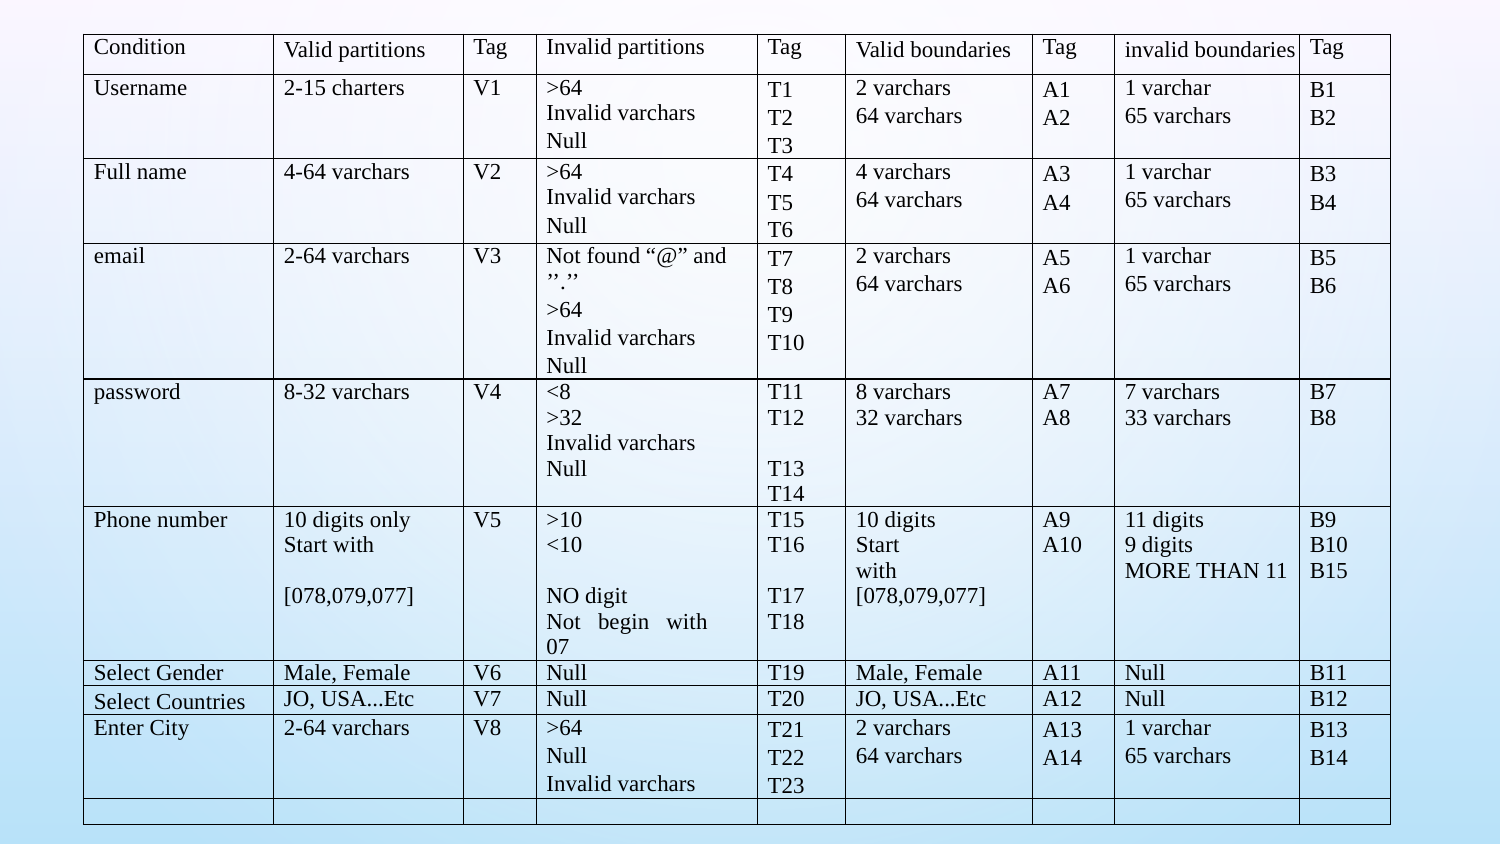

| Condition | Valid partitions | Tag | Invalid partitions | Tag | Valid boundaries | Tag | invalid boundaries | Tag |
| --- | --- | --- | --- | --- | --- | --- | --- | --- |
| Username | 2-15 charters | V1 | >64 Invalid varchars Null | T1 T2 T3 | 2 varchars 64 varchars | A1 A2 | 1 varchar 65 varchars | B1 B2 |
| Full name | 4-64 varchars | V2 | >64 Invalid varchars Null | T4 T5 T6 | 4 varchars 64 varchars | A3 A4 | 1 varchar 65 varchars | B3 B4 |
| email | 2-64 varchars | V3 | Not found “@” and ’’.’’ >64 Invalid varchars Null | T7 T8 T9 T10 | 2 varchars 64 varchars | A5 A6 | 1 varchar 65 varchars | B5 B6 |
| password | 8-32 varchars | V4 | <8 | T11 | 8 varchars | A7 | 7 varchars | B7 |
|  |  |  | >32 Invalid varchars | T12 | 32 varchars | A8 | 33 varchars | B8 |
|  |  |  | Null | T13 |  |  |  |  |
|  |  |  |  | T14 |  |  |  |  |
| Phone number | 10 digits only | V5 | >10 | T15 | 10 digits | A9 | 11 digits | B9 |
|  | Start with |  | <10 | T16 | Start with | A10 | 9 digits MORE THAN 11 | B10 B15 |
|  | [078,079,077] |  | NO digit | T17 | [078,079,077] |  |  |  |
|  |  |  | Not begin with | T18 |  |  |  |  |
|  |  |  | 07 |  |  |  |  |  |
| Select Gender | Male, Female | V6 | Null | T19 | Male, Female | A11 | Null | B11 |
| Select Countries | JO, USA...Etc | V7 | Null | T20 | JO, USA...Etc | A12 | Null | B12 |
| Enter City | 2-64 varchars | V8 | >64 Null Invalid varchars | T21 T22 T23 | 2 varchars 64 varchars | A13 A14 | 1 varchar 65 varchars | B13 B14 |
|  |  |  |  |  |  |  |  |  |